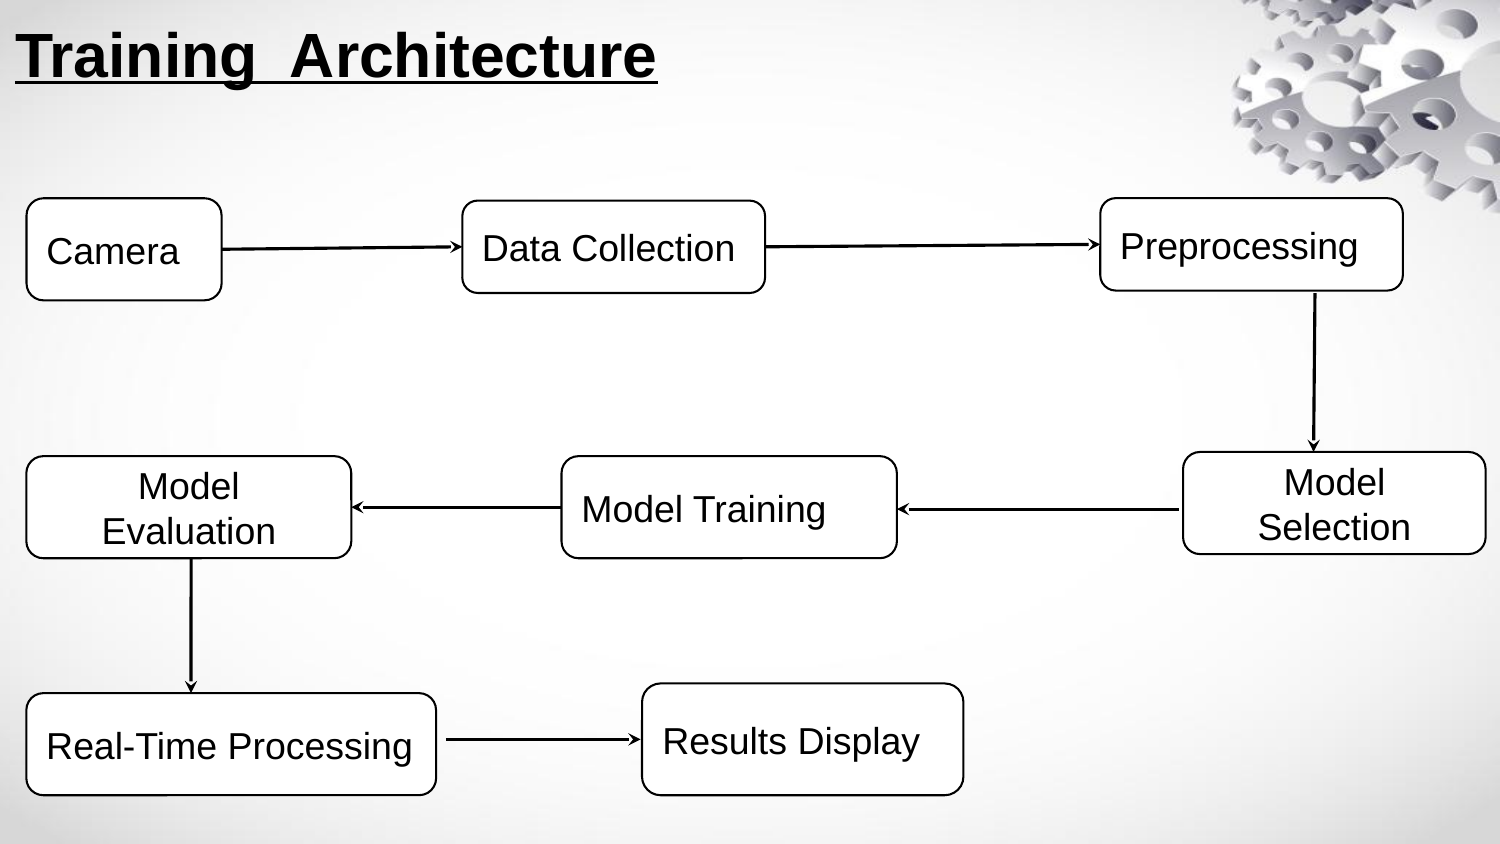

# Training  Architecture
Camera
Preprocessing
Data Collection
Model Selection
Model Evaluation
Model Training

Results Display
Real-Time Processing